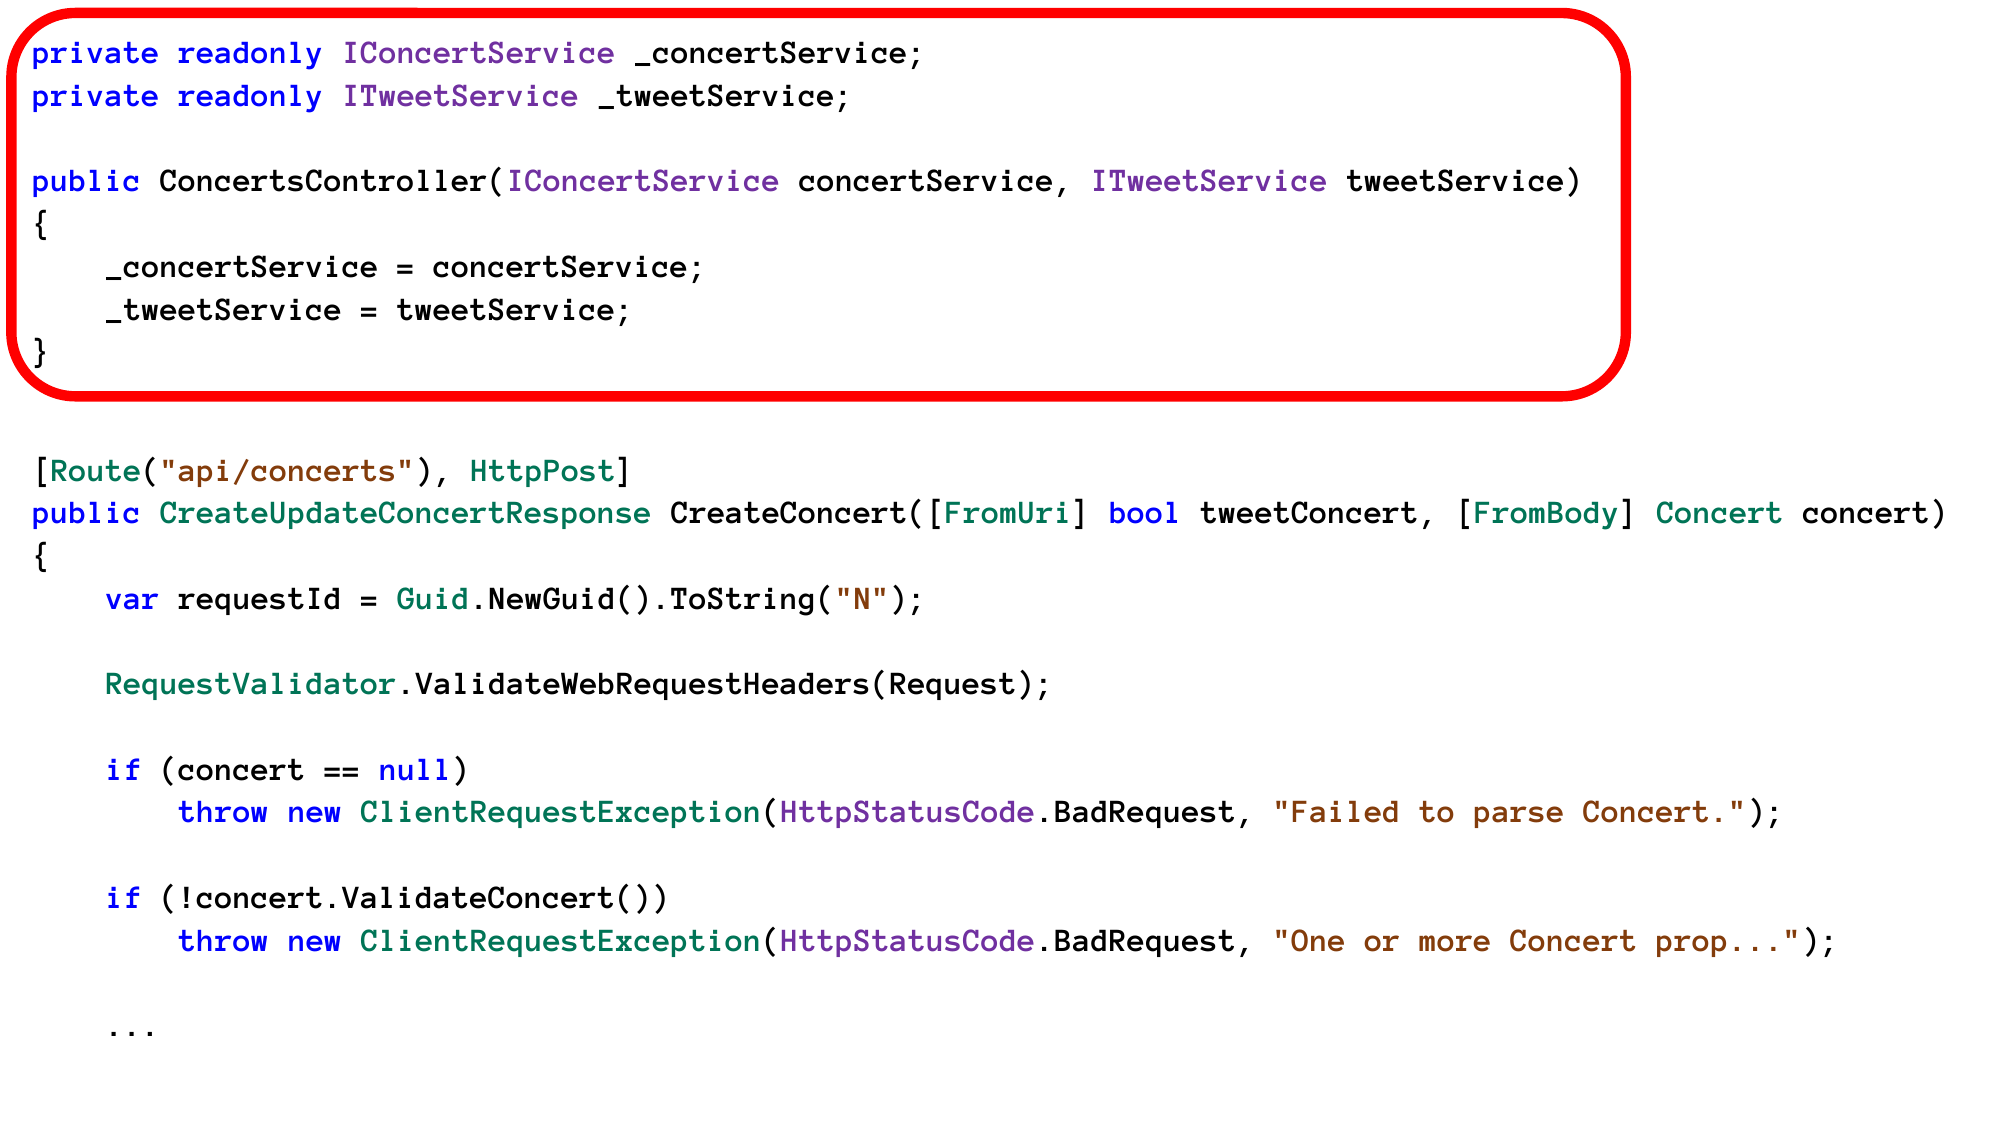

private readonly IConcertService _concertService;
 private readonly ITweetService _tweetService;

 public ConcertsController(IConcertService concertService, ITweetService tweetService)
 {
     _concertService = concertService;
     _tweetService = tweetService;
 }

 [Route("api/concerts"), HttpPost]
 public CreateUpdateConcertResponse CreateConcert([FromUri] bool tweetConcert, [FromBody] Concert concert)
 {
     var requestId = Guid.NewGuid().ToString("N");

     RequestValidator.ValidateWebRequestHeaders(Request);

     if (concert == null)
         throw new ClientRequestException(HttpStatusCode.BadRequest, "Failed to parse Concert.");

     if (!concert.ValidateConcert())
         throw new ClientRequestException(HttpStatusCode.BadRequest, "One or more Concert prop...");

     ...